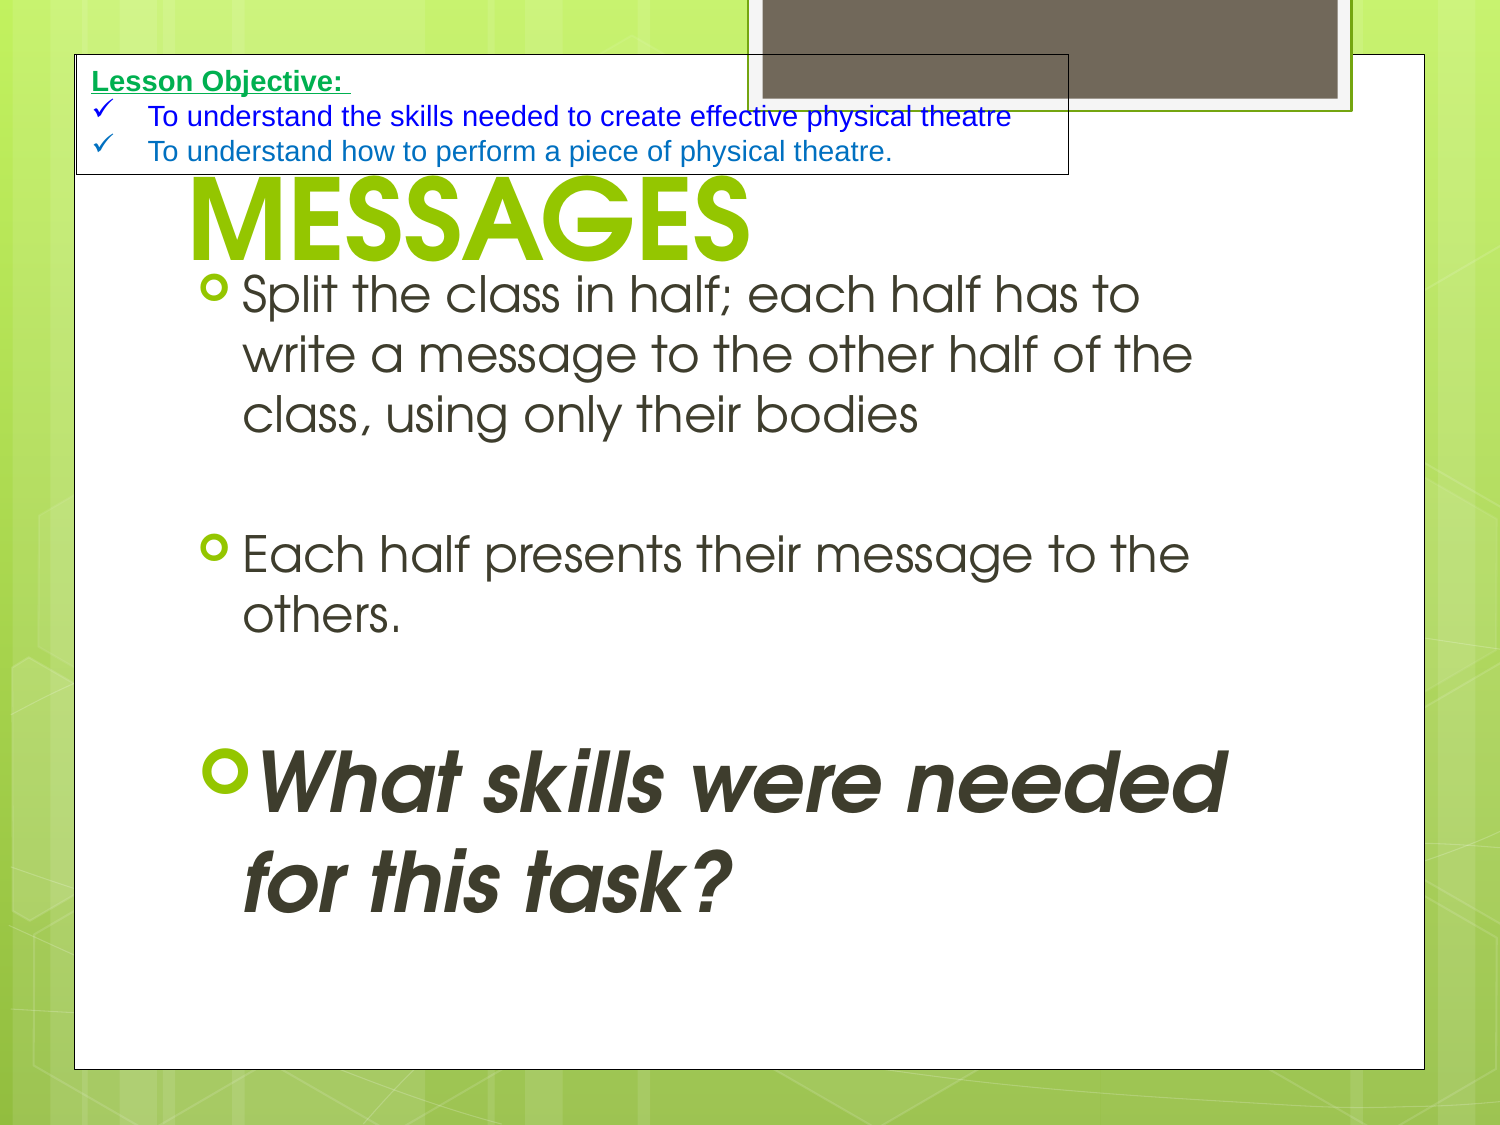

Lesson Objective:
To understand the skills needed to create effective physical theatre
To understand how to perform a piece of physical theatre.
# MESSAGES
Split the class in half; each half has to write a message to the other half of the class, using only their bodies

Each half presents their message to the others.

What skills were needed for this task?